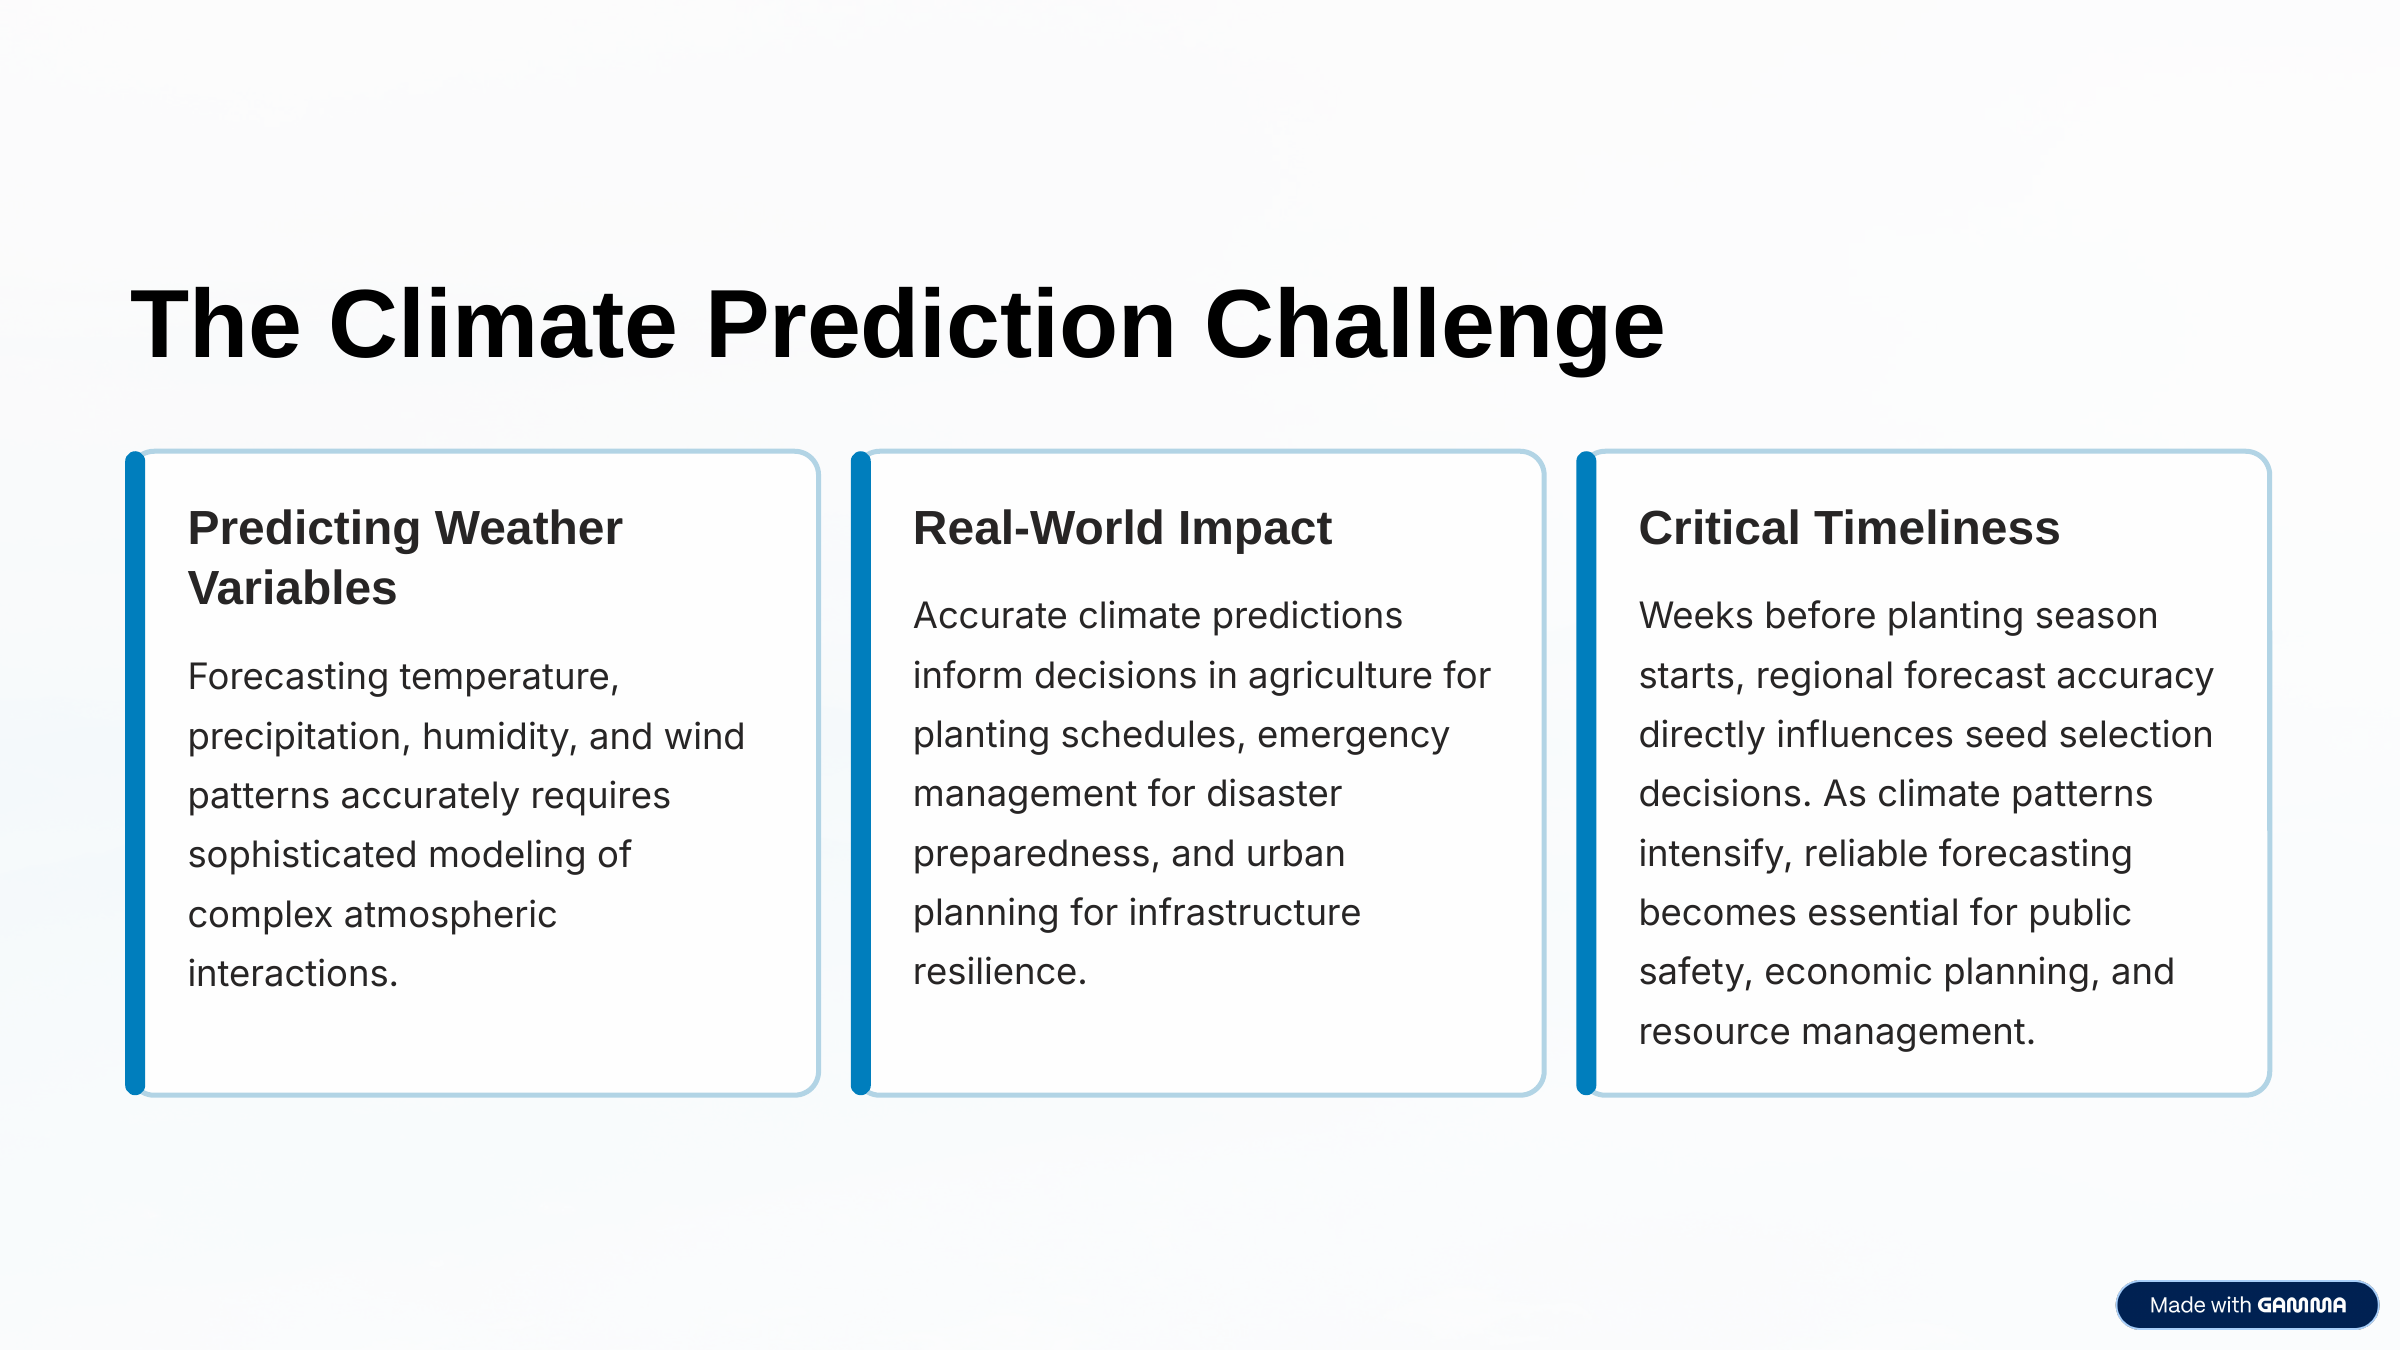

The Climate Prediction Challenge

Predicting Weather Variables
Real-World Impact
Critical Timeliness
Accurate climate predictions inform decisions in agriculture for planting schedules, emergency management for disaster preparedness, and urban planning for infrastructure resilience.
Weeks before planting season starts, regional forecast accuracy directly influences seed selection decisions. As climate patterns intensify, reliable forecasting becomes essential for public safety, economic planning, and resource management.
Forecasting temperature, precipitation, humidity, and wind patterns accurately requires sophisticated modeling of complex atmospheric interactions.